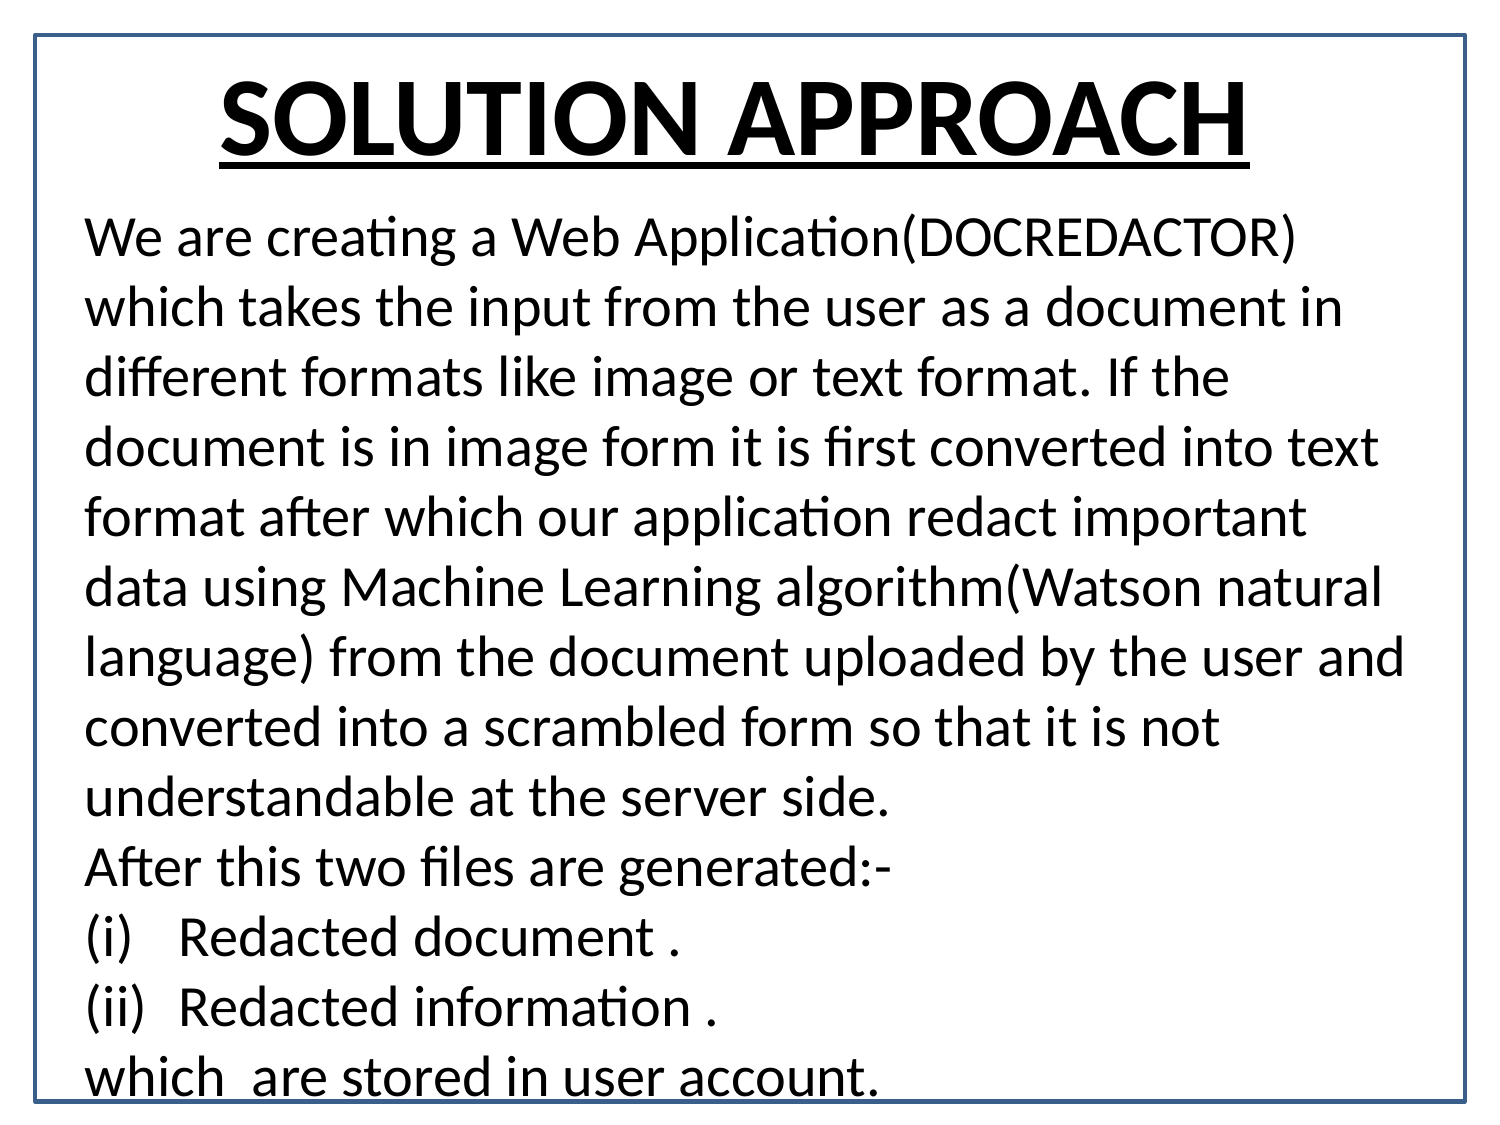

SOLUTION APPROACH

We are creating a Web Application(DOCREDACTOR) which takes the input from the user as a document in different formats like image or text format. If the document is in image form it is first converted into text format after which our application redact important data using Machine Learning algorithm(Watson natural language) from the document uploaded by the user and converted into a scrambled form so that it is not understandable at the server side.
After this two files are generated:-
Redacted document .
Redacted information .
which  are stored in user account.